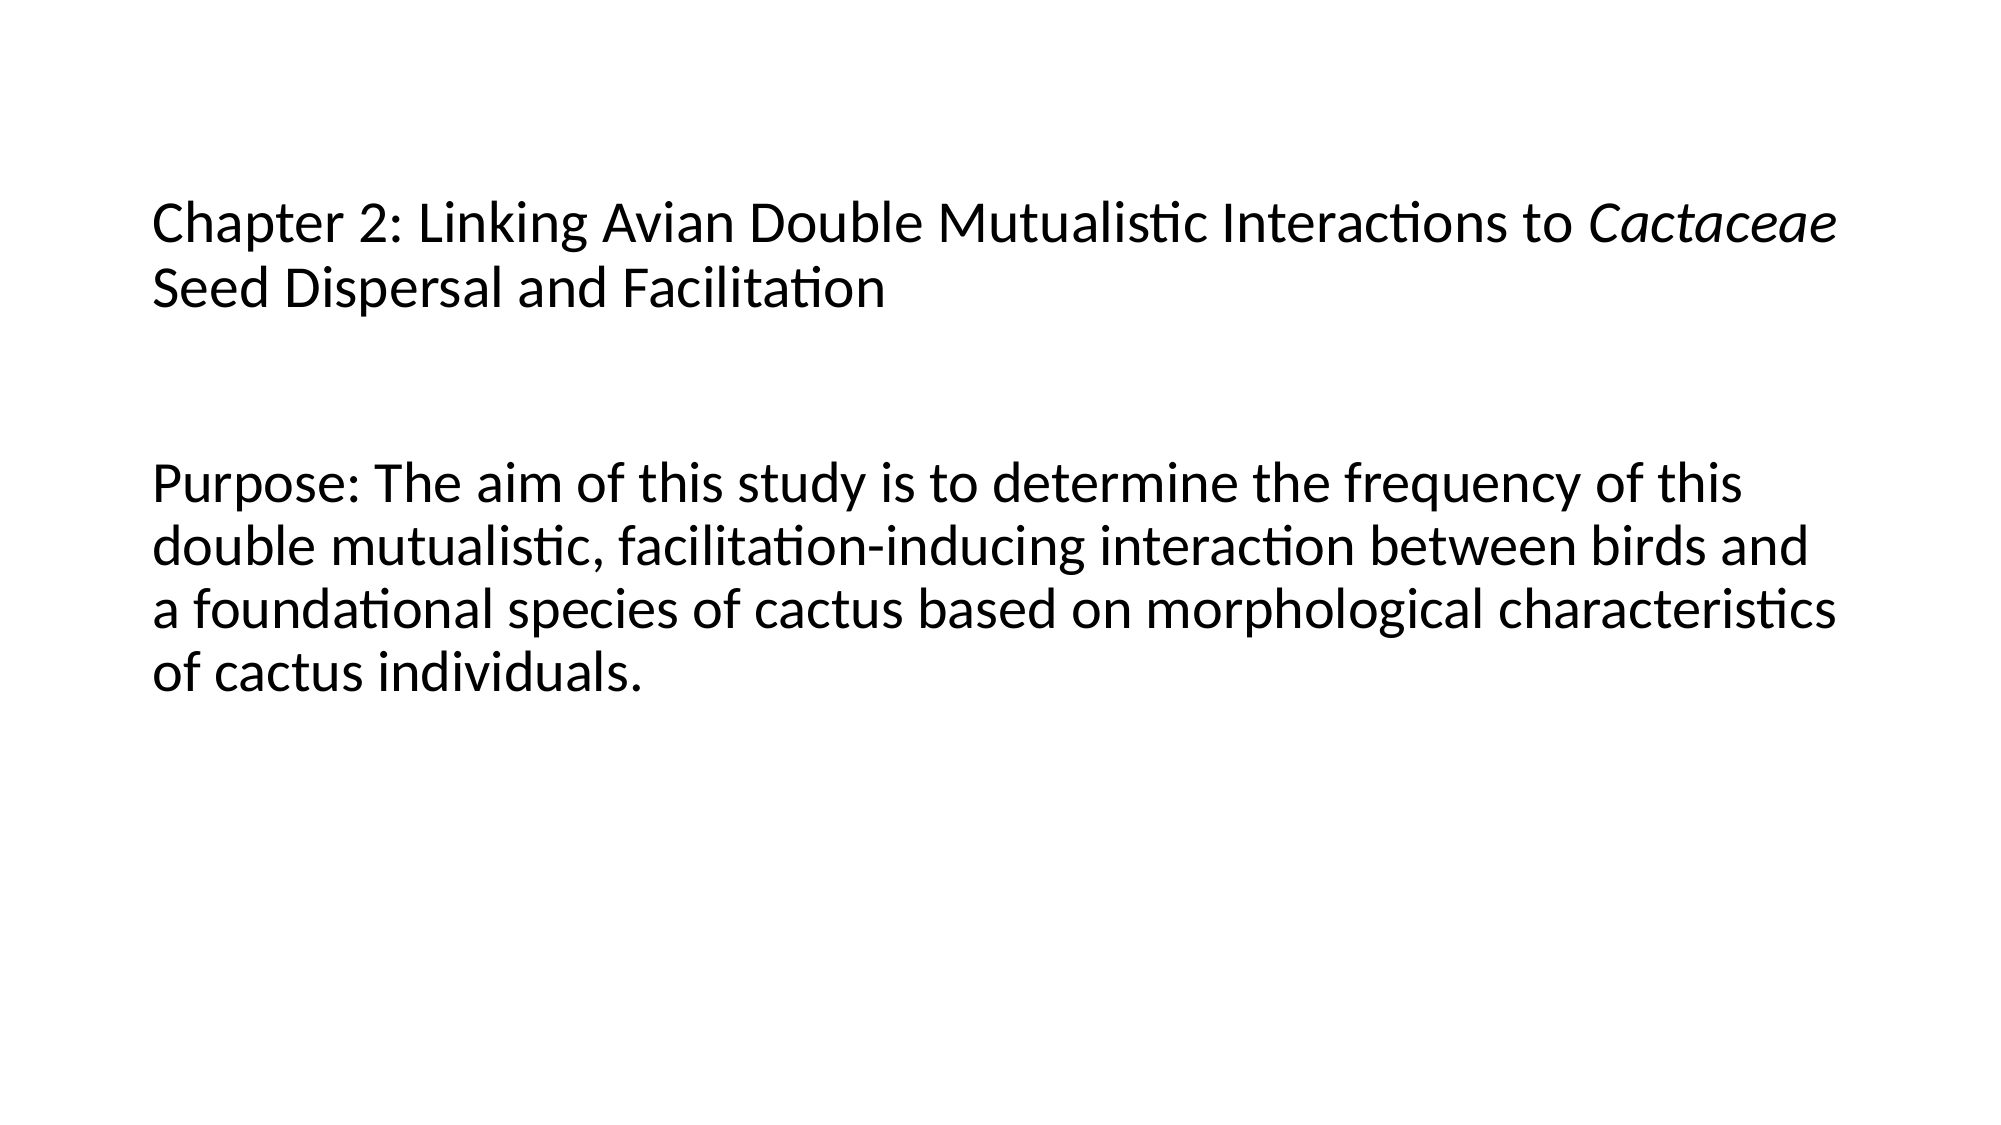

# Chapter 2: Linking Avian Double Mutualistic Interactions to Cactaceae Seed Dispersal and Facilitation
Purpose: The aim of this study is to determine the frequency of this double mutualistic, facilitation-inducing interaction between birds and a foundational species of cactus based on morphological characteristics of cactus individuals.